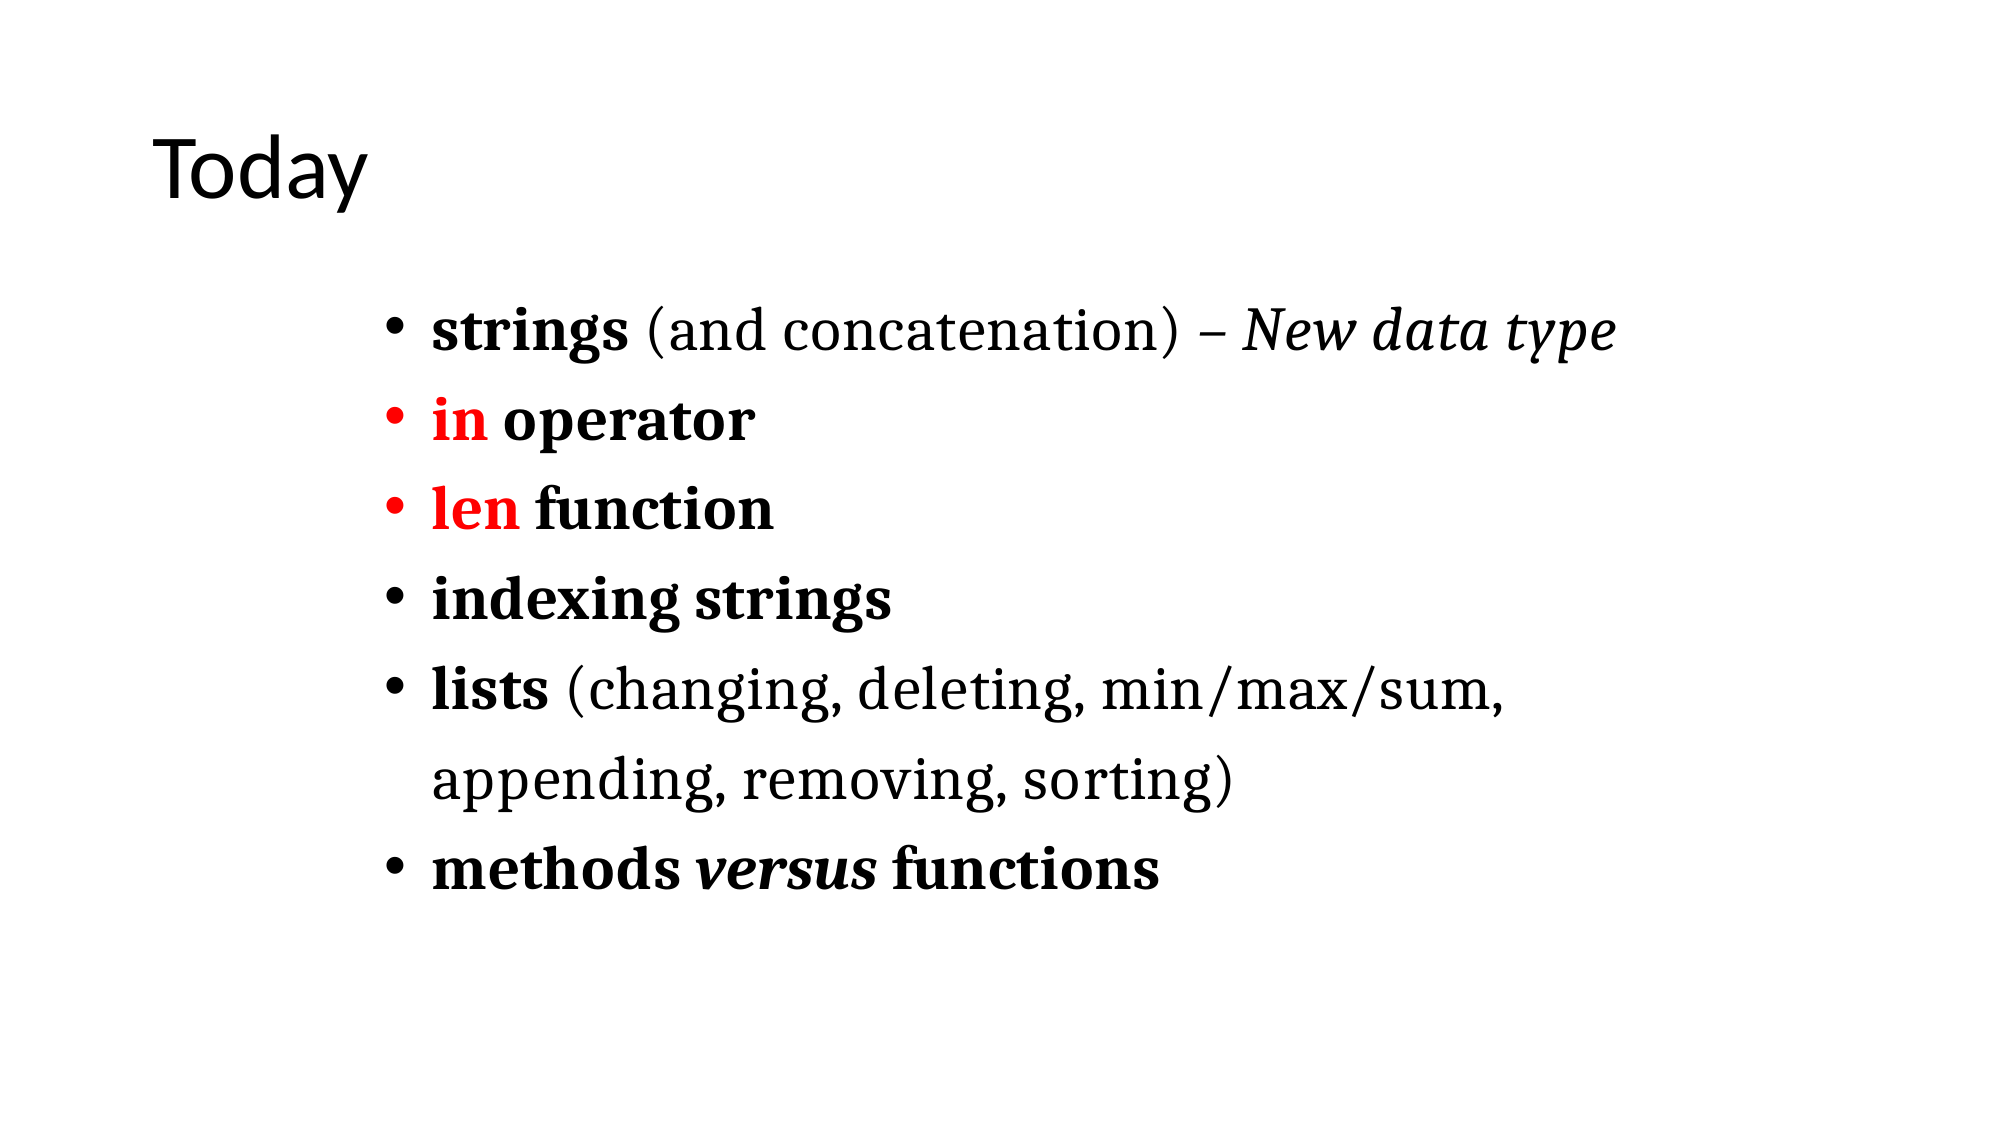

# Today
strings (and concatenation) – New data type
in operator
len function
indexing strings
lists (changing, deleting, min/max/sum, appending, removing, sorting)
methods versus functions